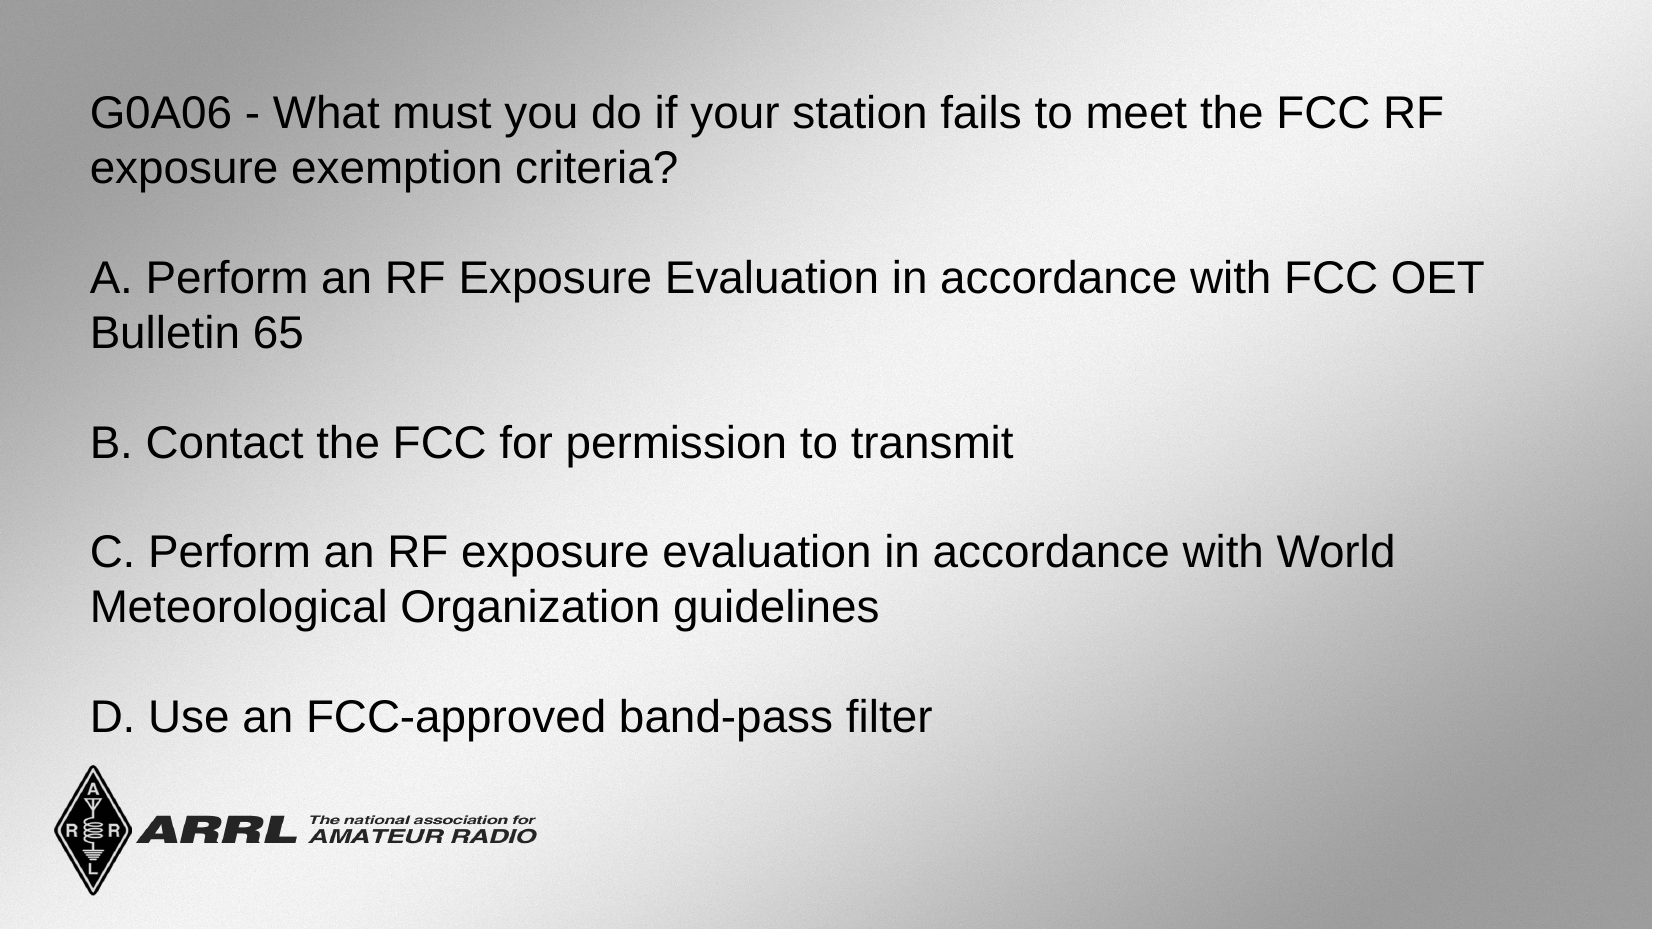

G0A06 - What must you do if your station fails to meet the FCC RF exposure exemption criteria?

A. Perform an RF Exposure Evaluation in accordance with FCC OET Bulletin 65

B. Contact the FCC for permission to transmit

C. Perform an RF exposure evaluation in accordance with World Meteorological Organization guidelines

D. Use an FCC-approved band-pass filter